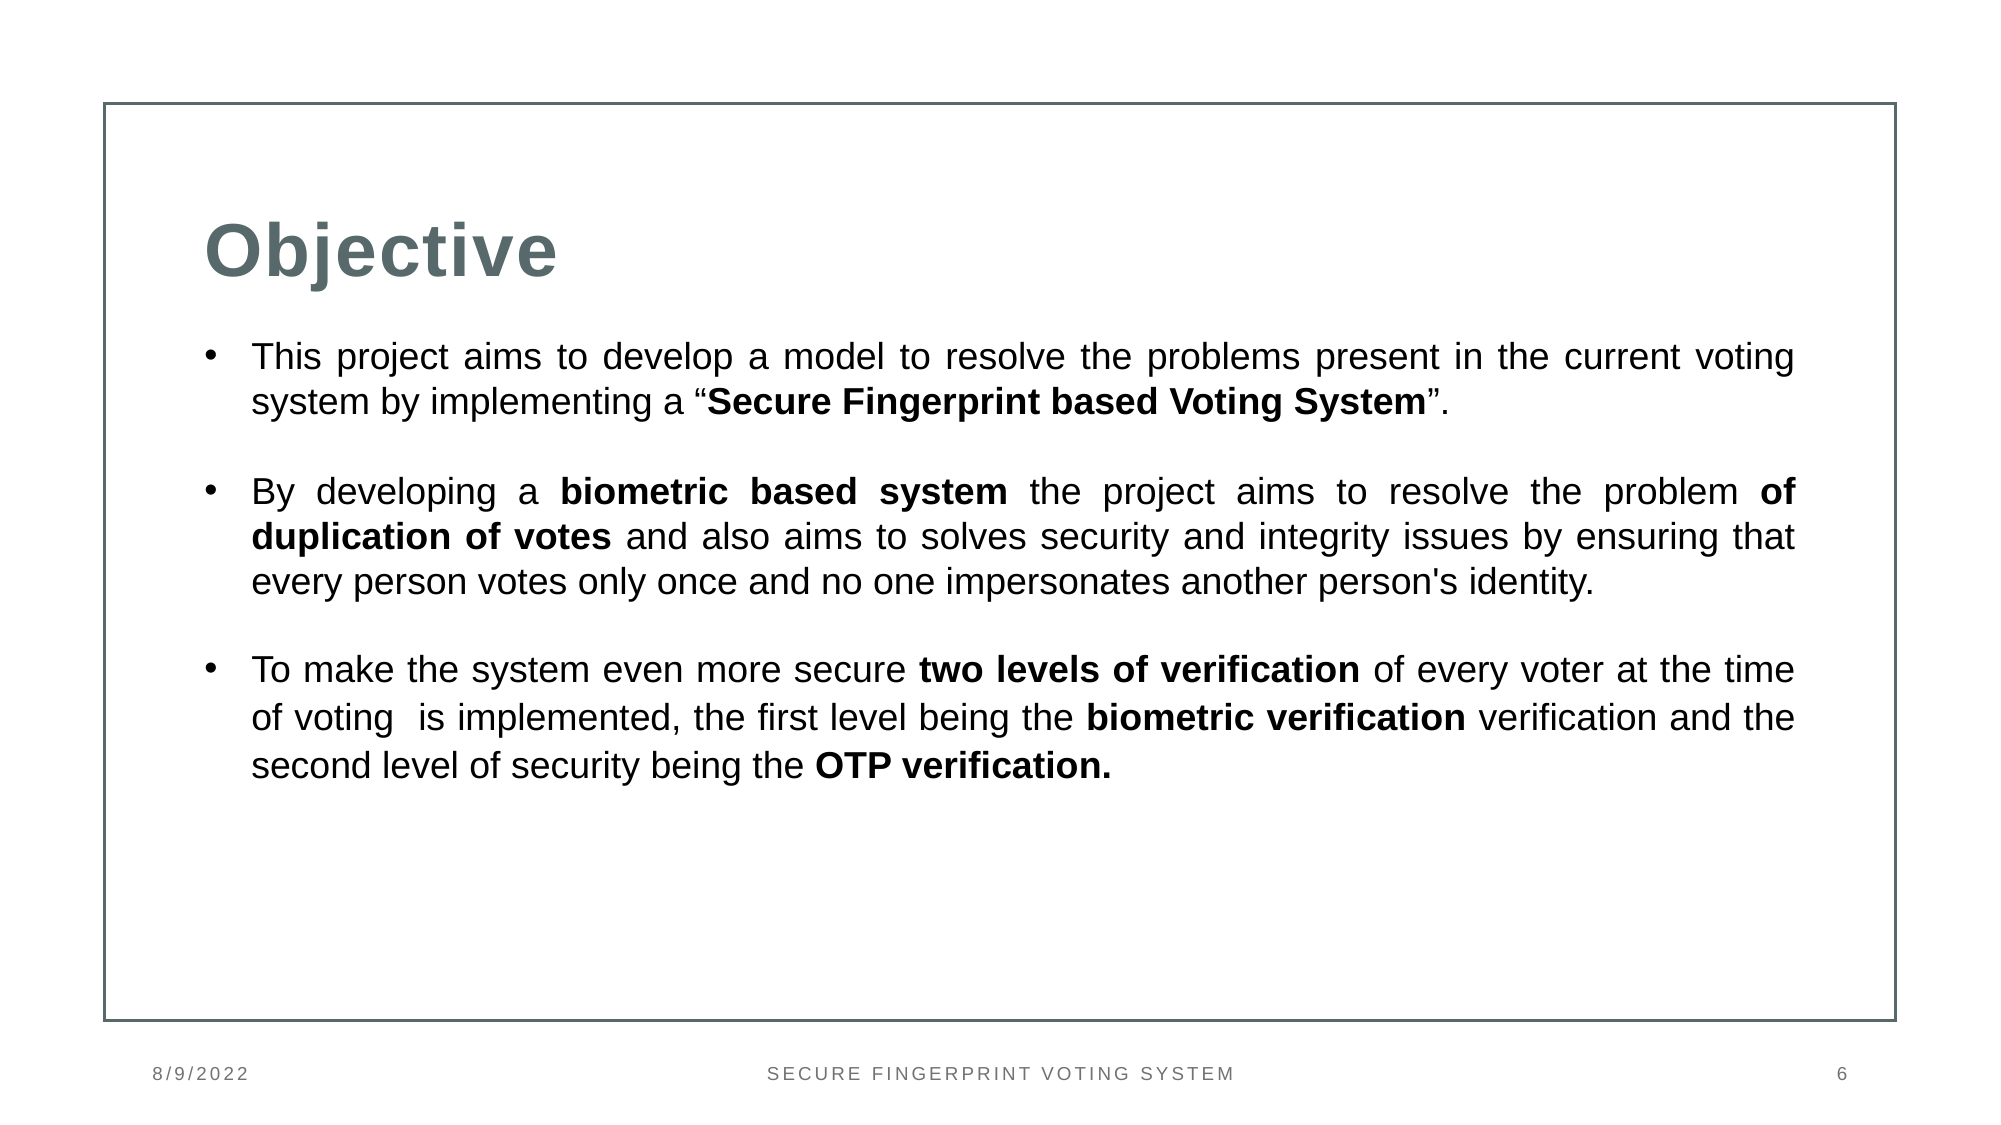

# Objective
This project aims to develop a model to resolve the problems present in the current voting system by implementing a “Secure Fingerprint based Voting System”.

By developing a biometric based system the project aims to resolve the problem of duplication of votes and also aims to solves security and integrity issues by ensuring that every person votes only once and no one impersonates another person's identity.
To make the system even more secure two levels of verification of every voter at the time of voting  is implemented, the first level being the biometric verification verification and the second level of security being the OTP verification.

8/9/2022
Secure Fingerprint Voting System
6